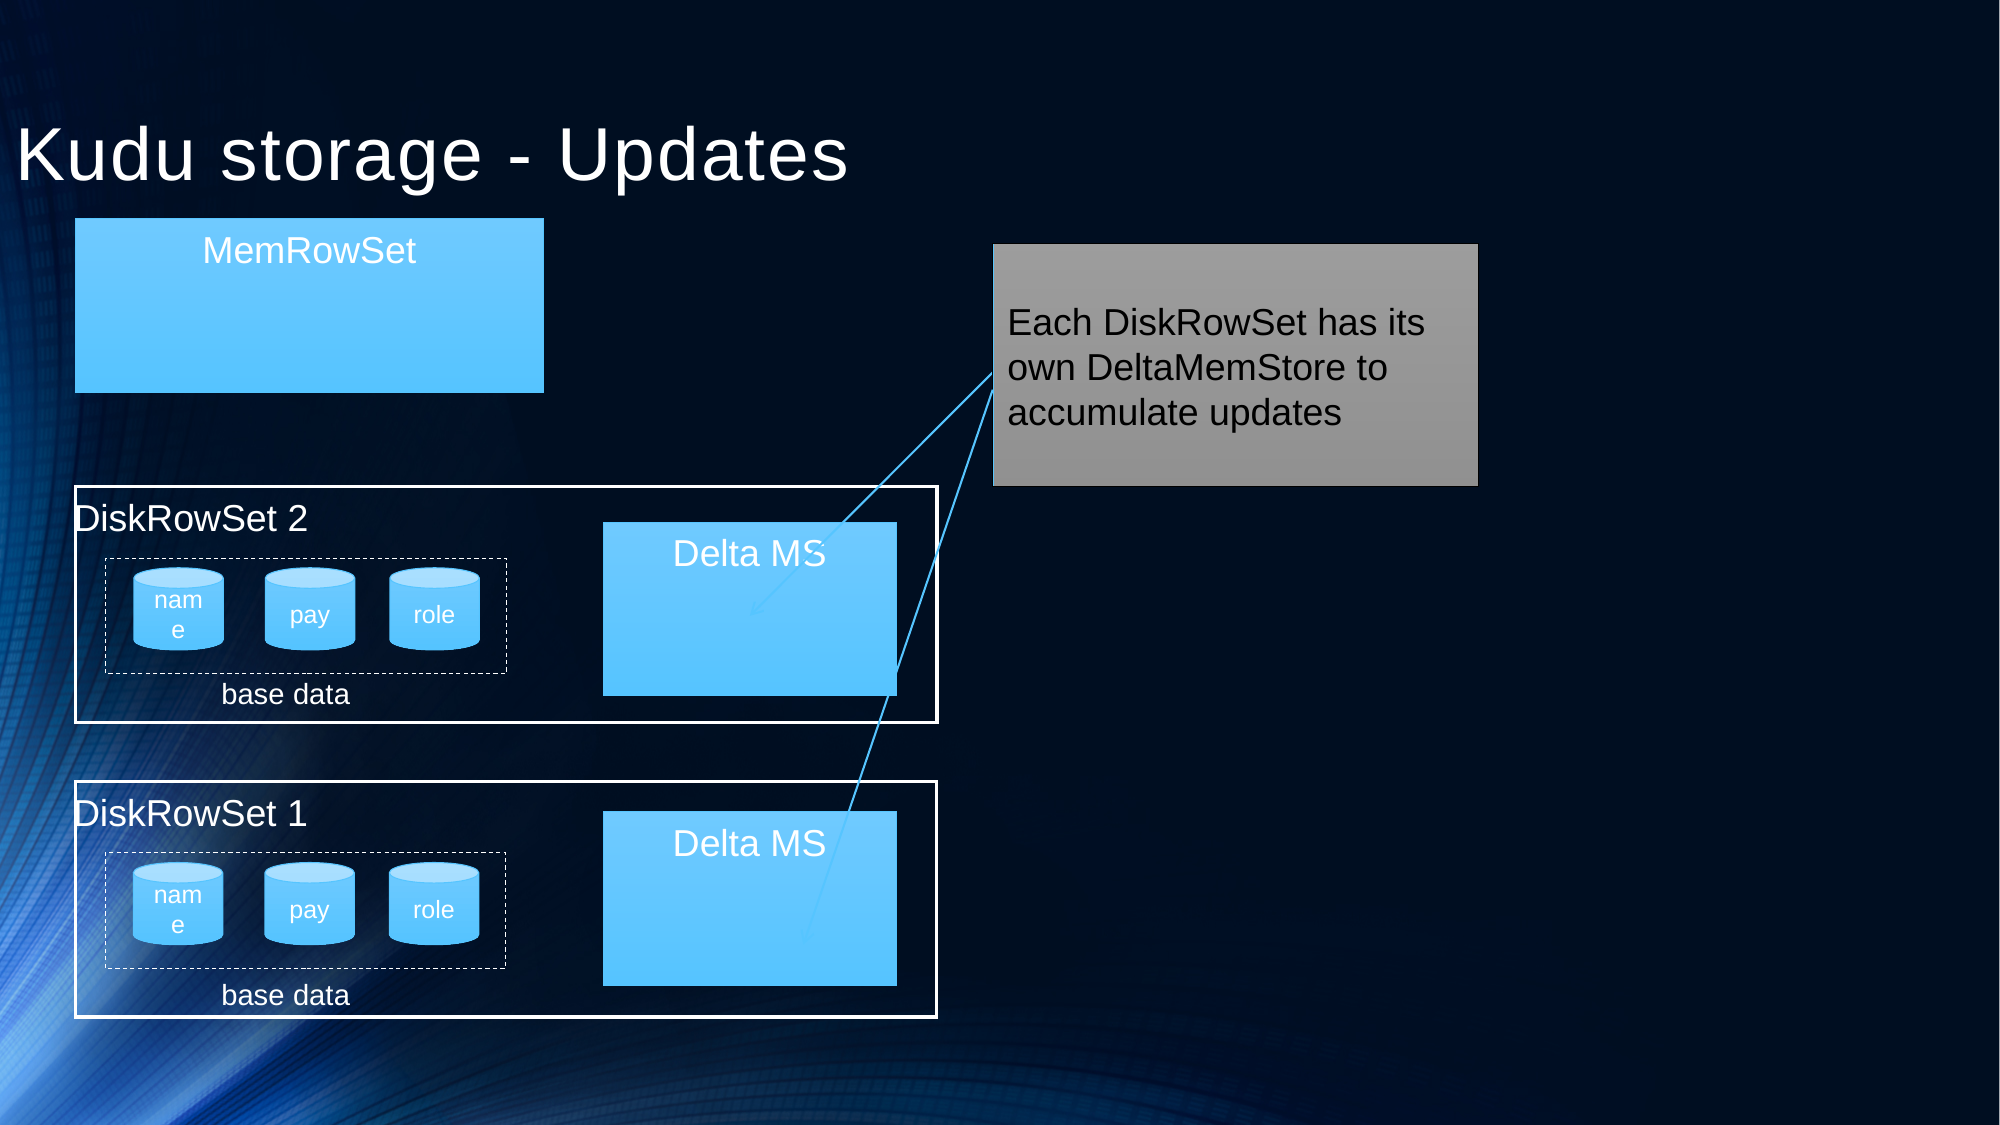

Kudu storage - Updates
MemRowSet
Each DiskRowSet has its own DeltaMemStore to accumulate updates
Delta MS
Delta MS
DiskRowSet 2

name
pay
role
base data
DiskRowSet 1

name
pay
role
base data